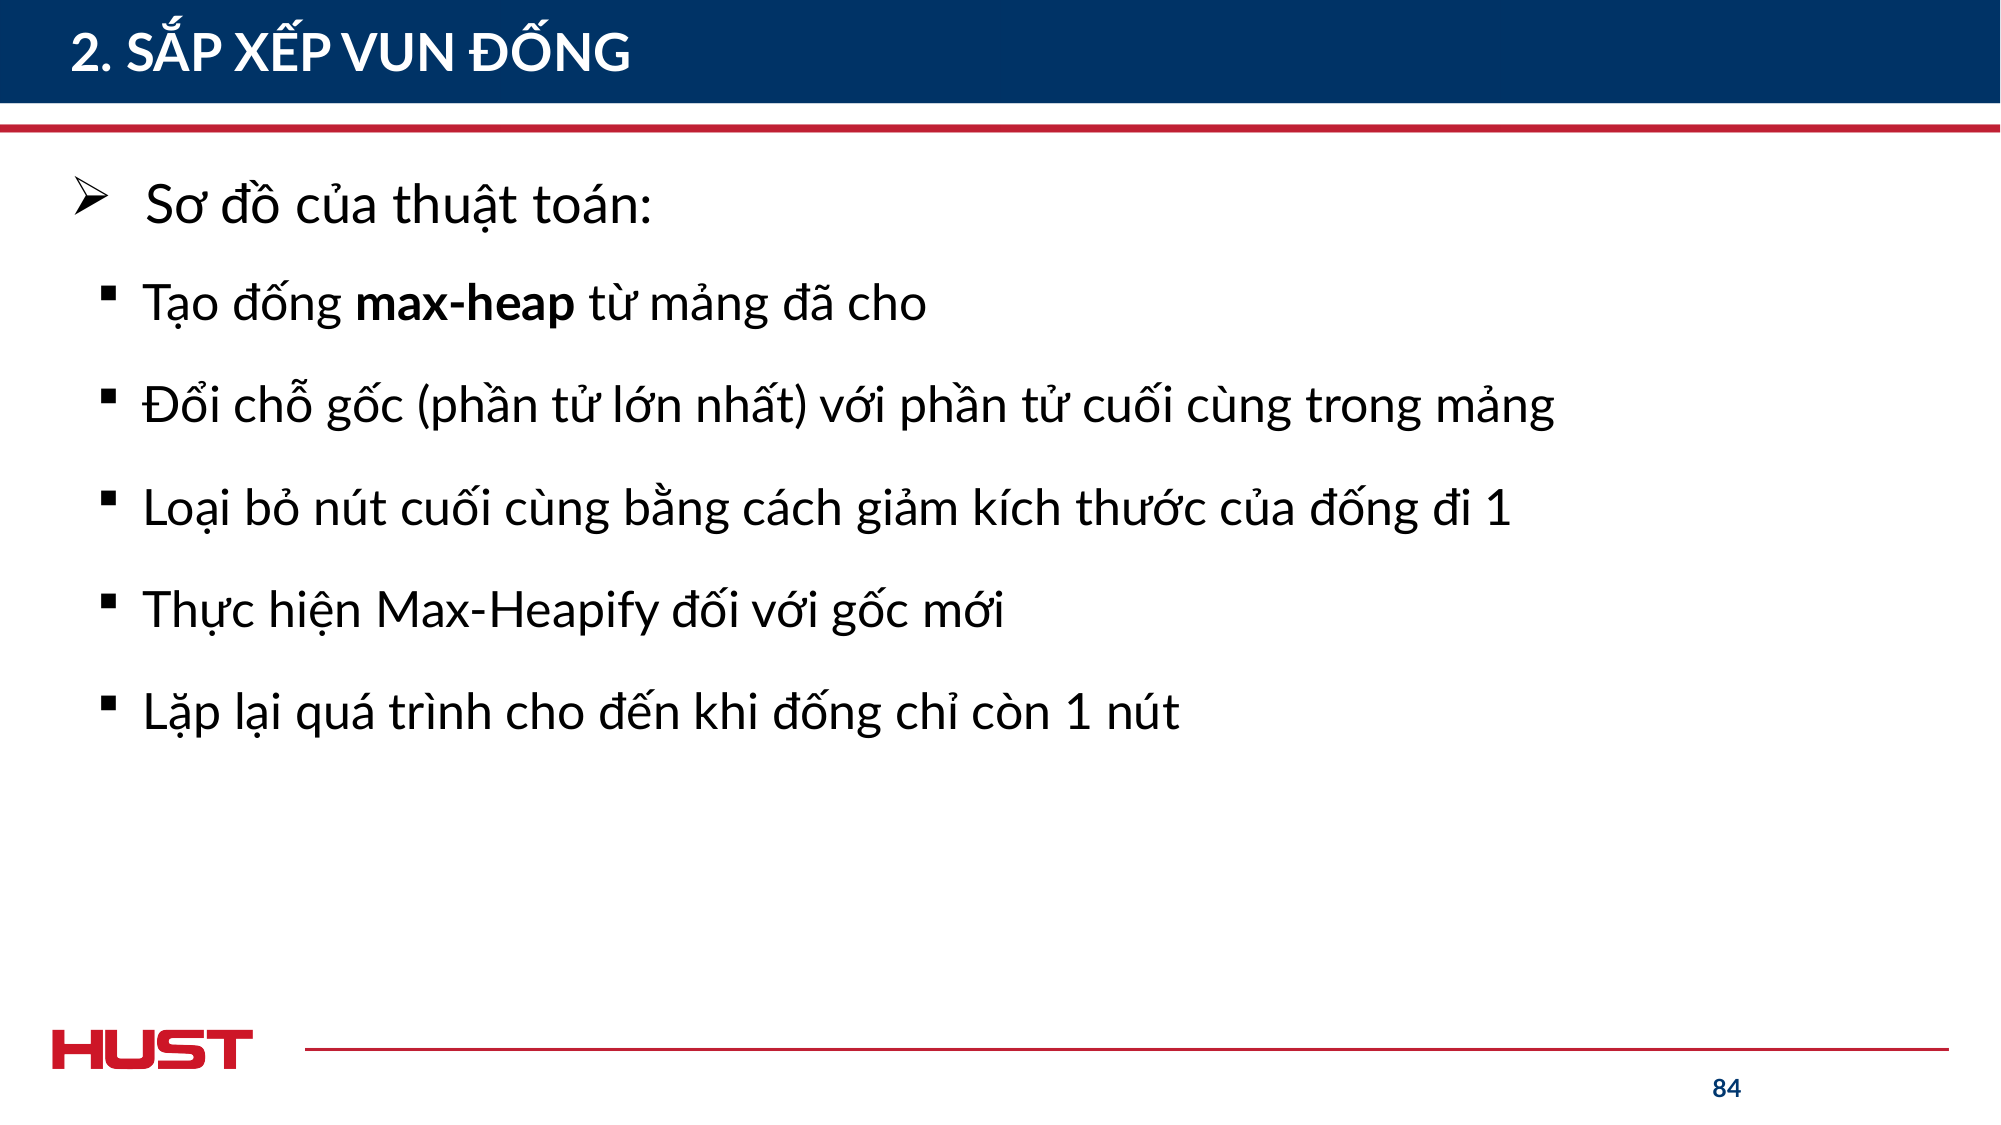

# 2. SẮP XẾP VUN ĐỐNG
Sơ đồ của thuật toán:

Tạo đống max-heap từ mảng đã cho
Đổi chỗ gốc (phần tử lớn nhất) với phần tử cuối cùng trong mảng
Loại bỏ nút cuối cùng bằng cách giảm kích thước của đống đi 1
Thực hiện Max-Heapify đối với gốc mới
Lặp lại quá trình cho đến khi đống chỉ còn 1 nút
84